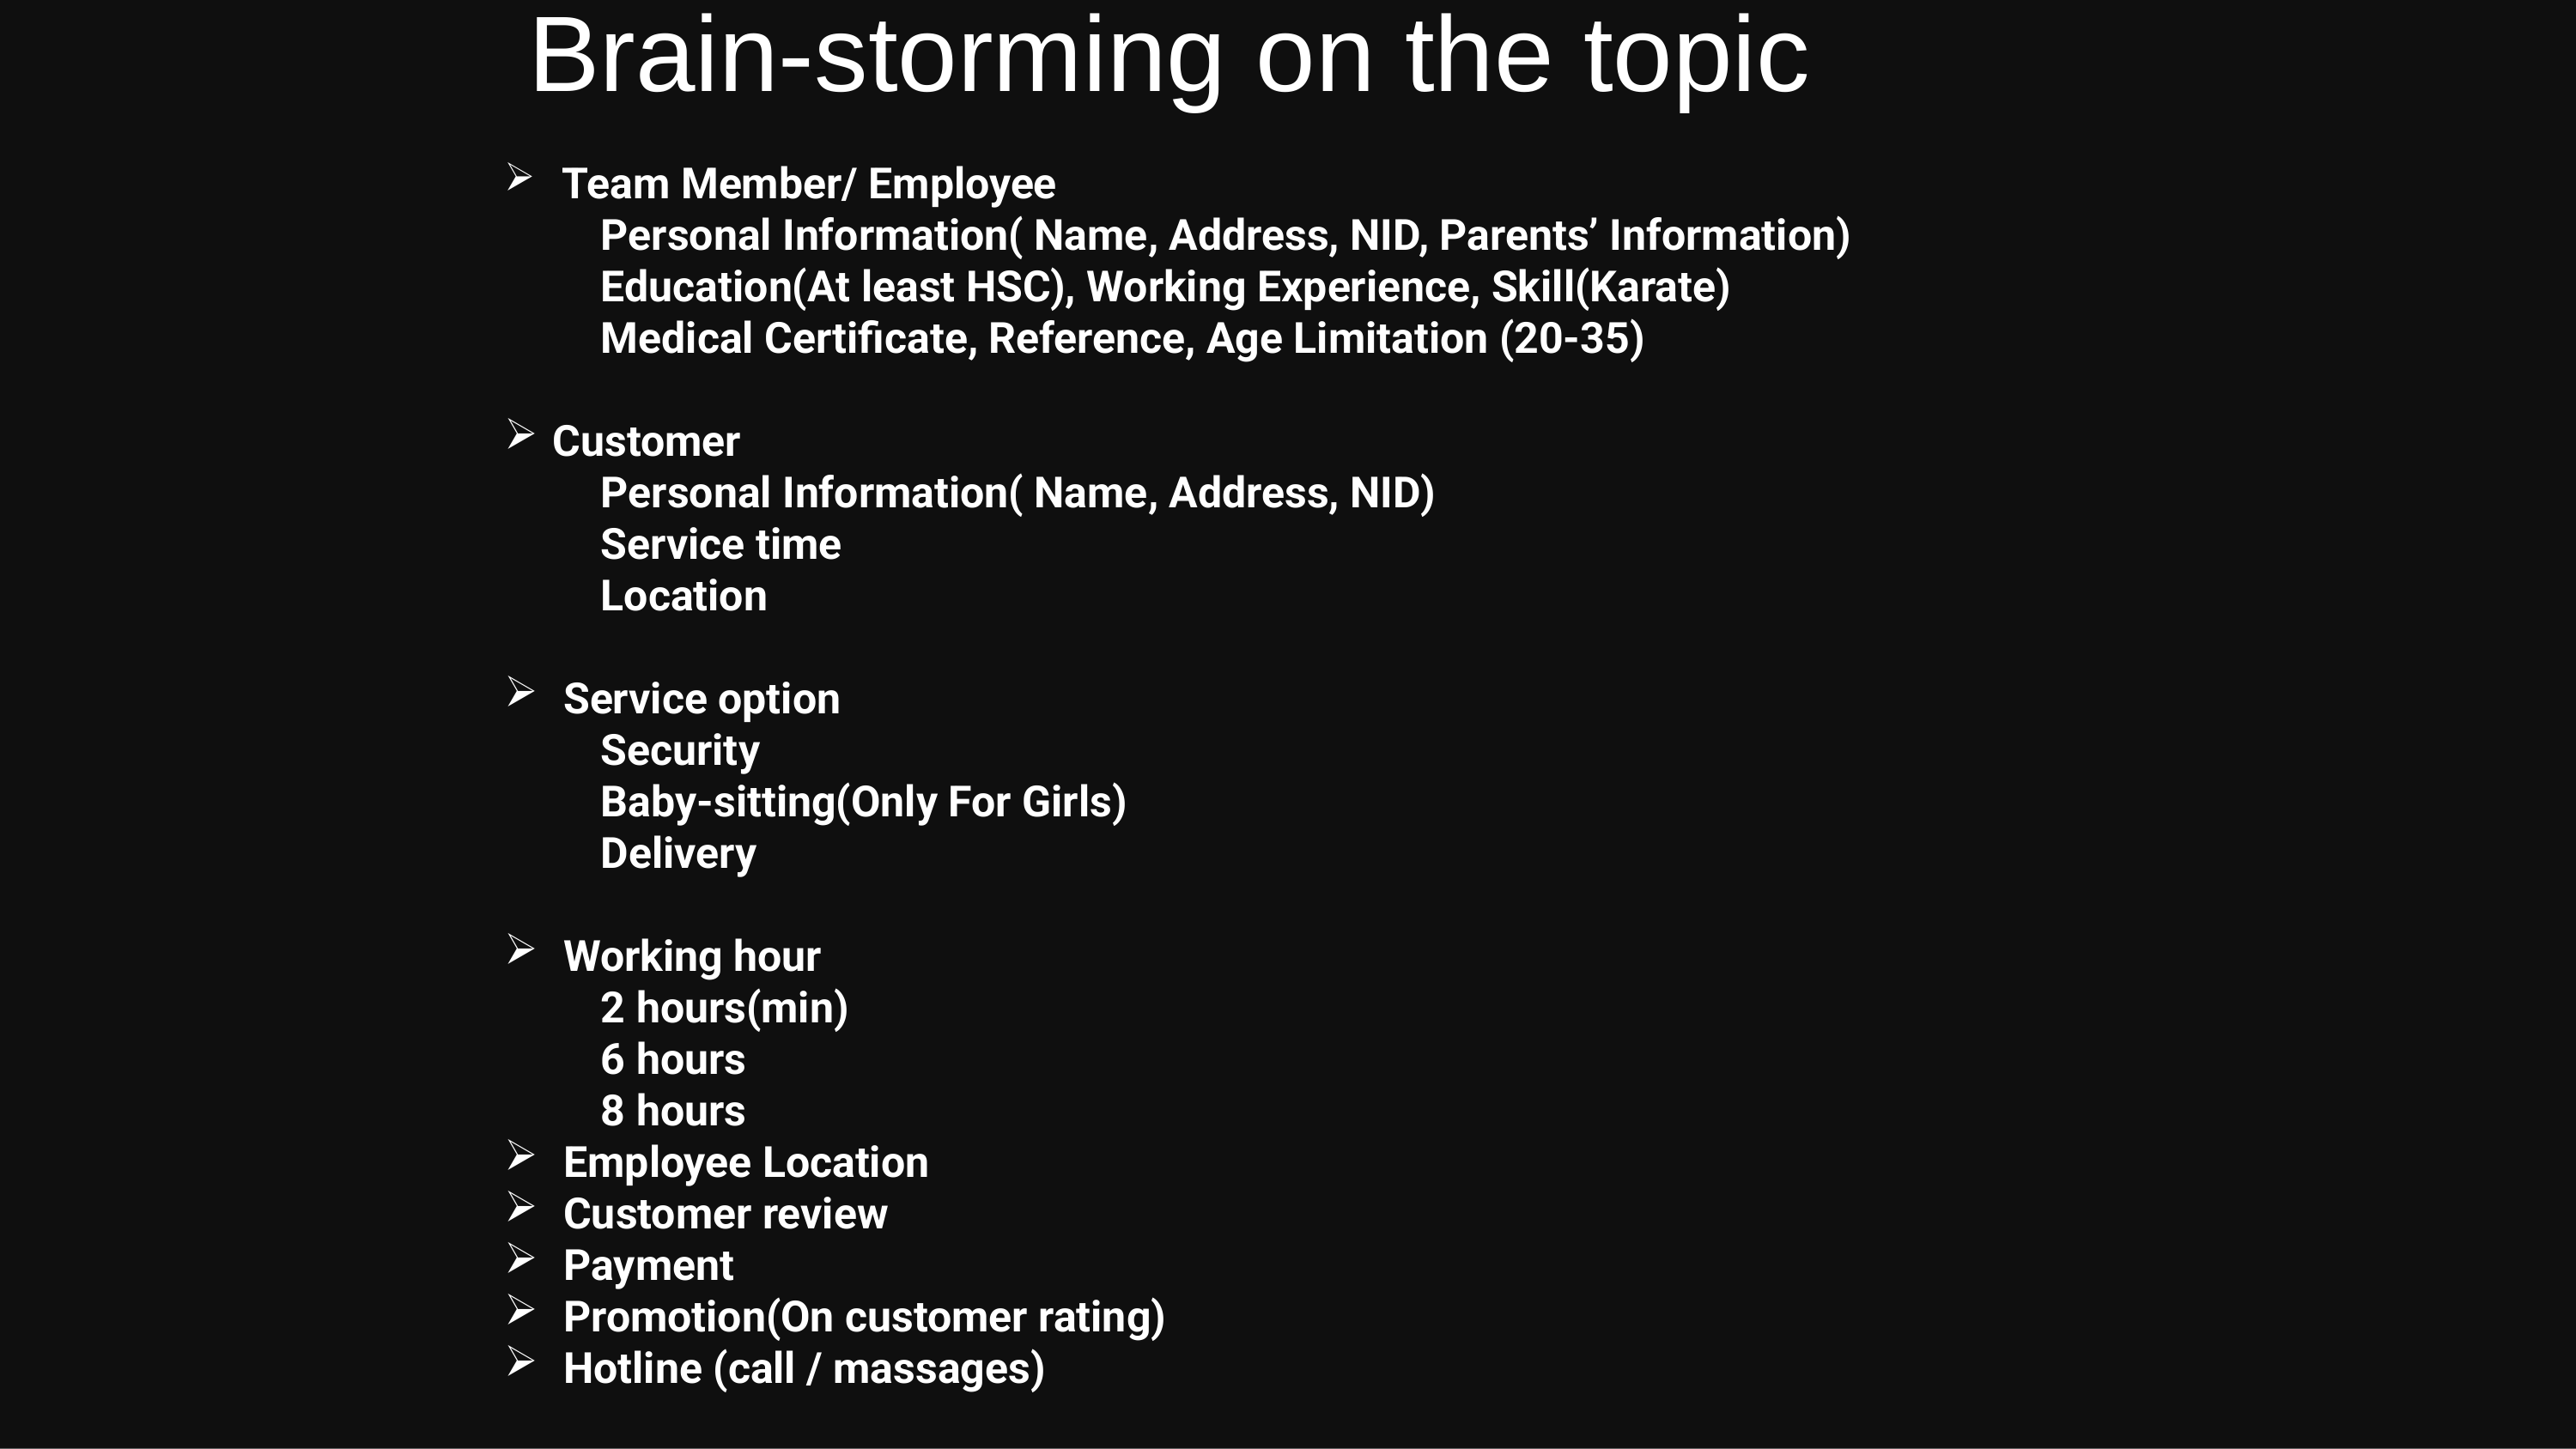

# Brain-storming on the topic
 Team Member/ Employee
         Personal Information( Name, Address, NID, Parents’ Information)
         Education(At least HSC), Working Experience, Skill(Karate)
         Medical Certificate, Reference, Age Limitation (20-35)

Customer
         Personal Information( Name, Address, NID)
         Service time
         Location

 Service option
         Security
         Baby-sitting(Only For Girls)
         Delivery

 Working hour
         2 hours(min)
         6 hours
         8 hours
 Employee Location
 Customer review
 Payment
 Promotion(On customer rating)
 Hotline (call / massages)